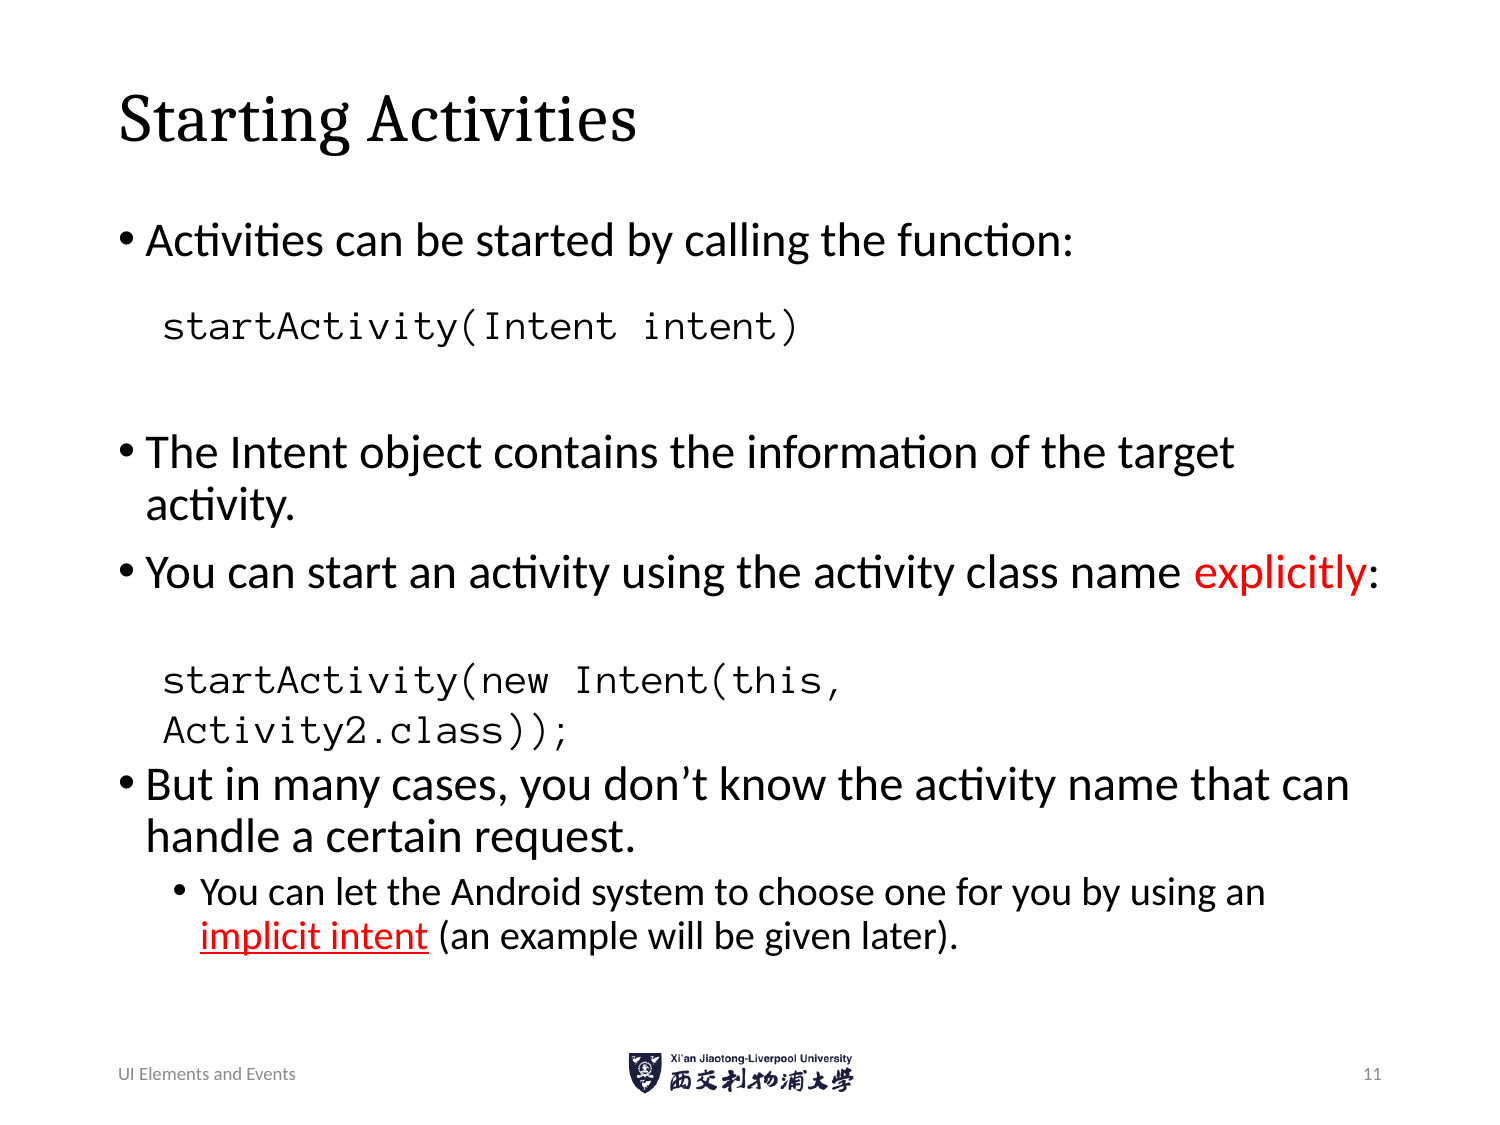

# Starting Activities
Activities can be started by calling the function:

The Intent object contains the information of the target activity.
You can start an activity using the activity class name explicitly:

But in many cases, you don’t know the activity name that can handle a certain request.
You can let the Android system to choose one for you by using an implicit intent (an example will be given later).
startActivity(Intent intent)
startActivity(new Intent(this, Activity2.class));
UI Elements and Events
11